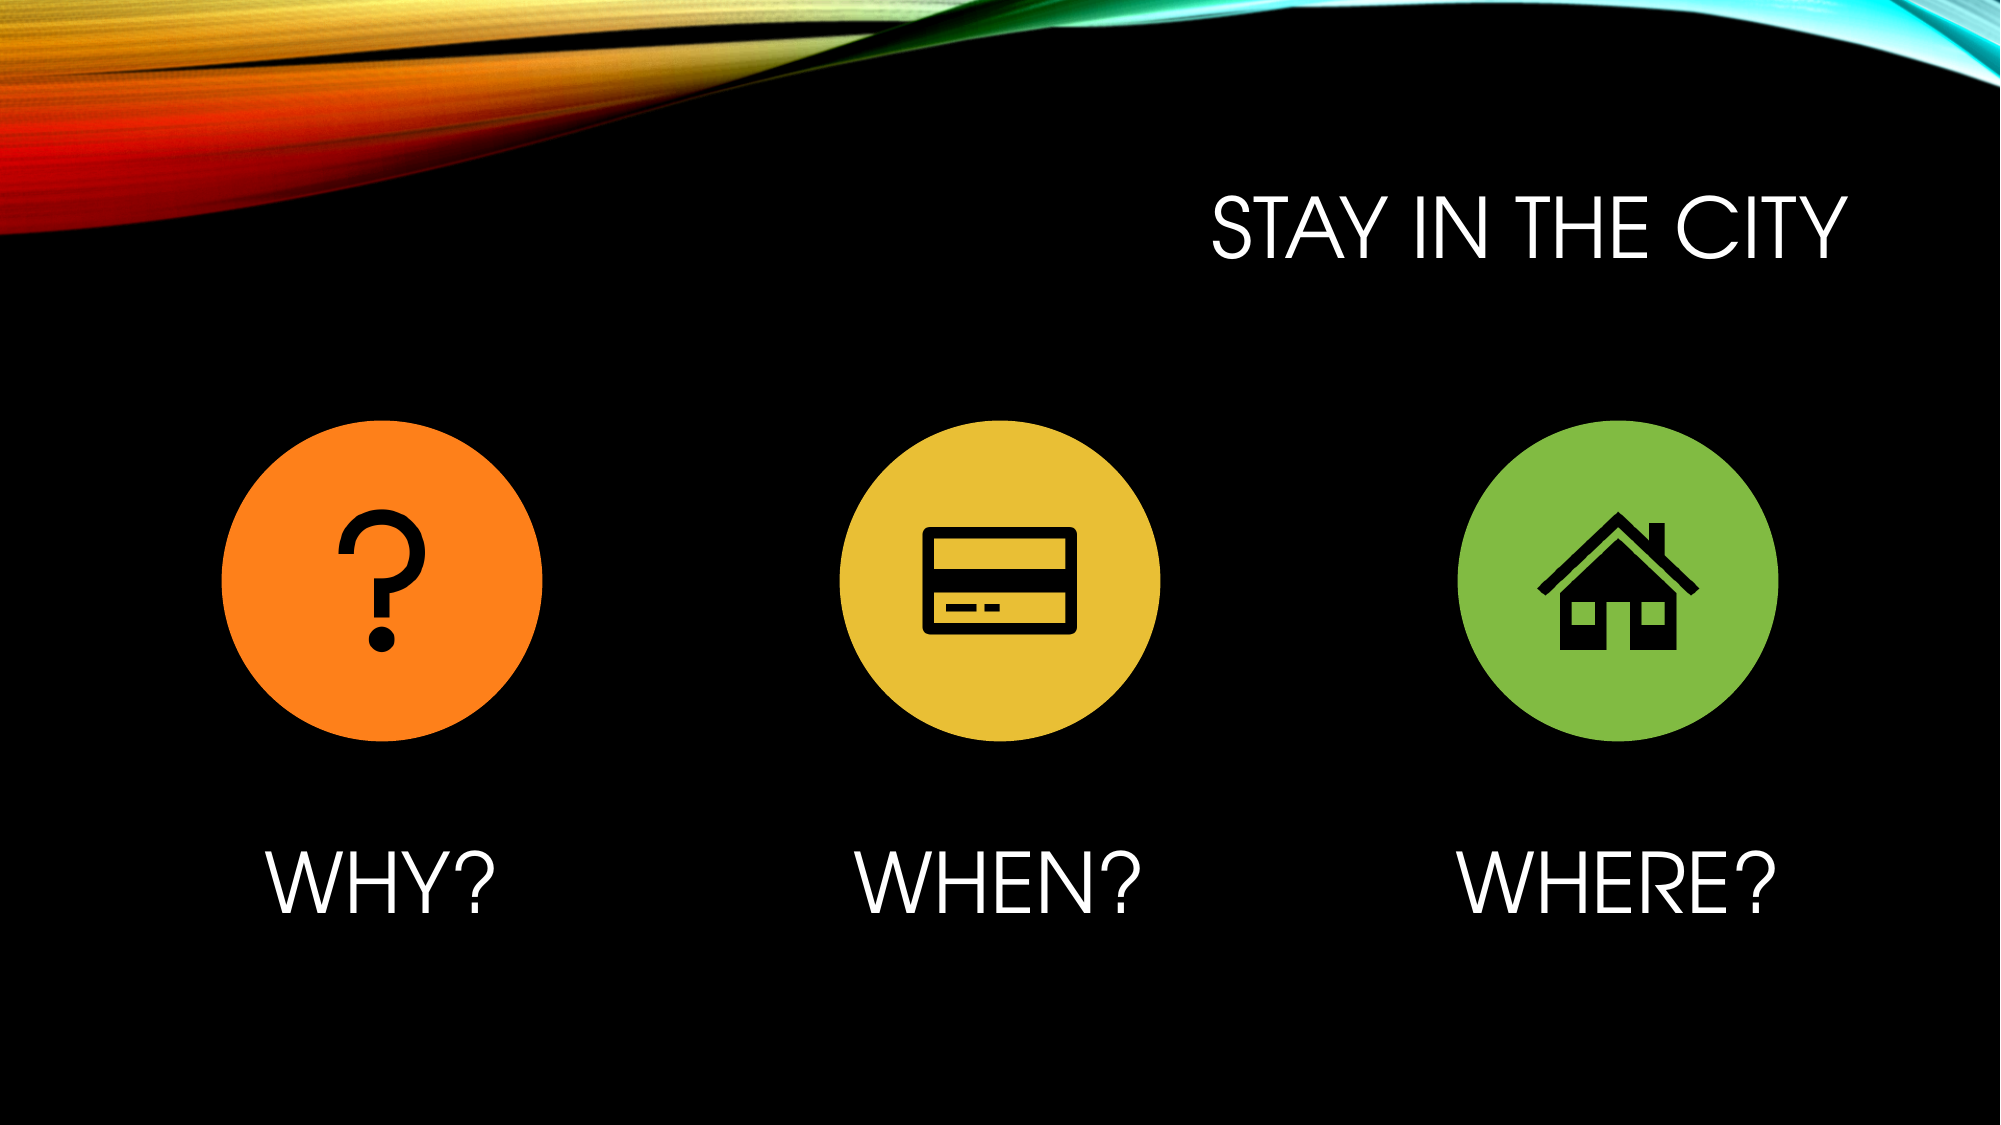

# Stay in the city
Why?
When?
Where?